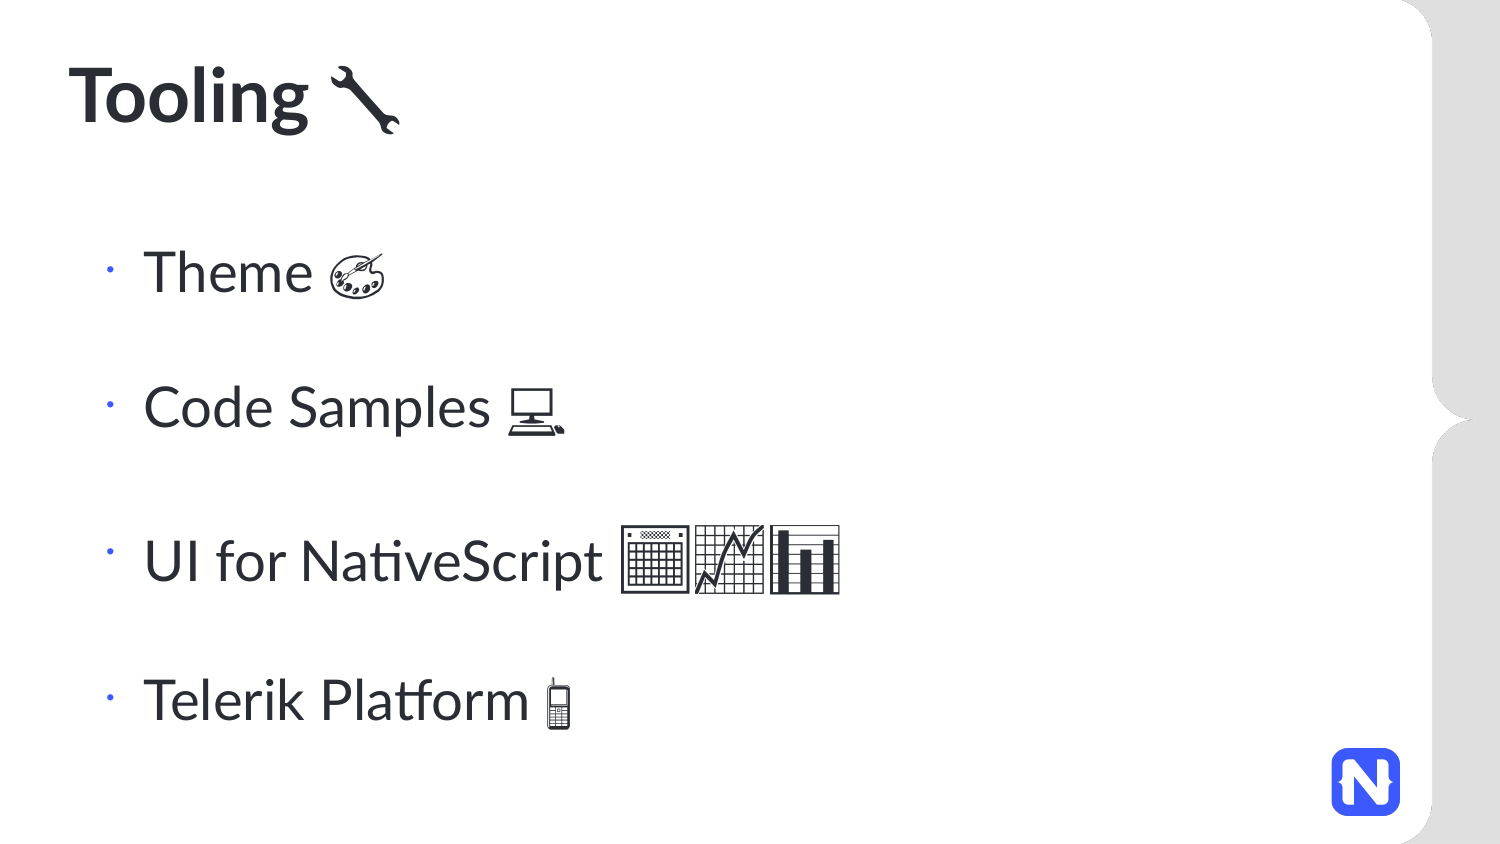

# Tooling 🔧
Theme 🎨

Code Samples 💻

UI for NativeScript 📅📈📊

Telerik Platform 📱